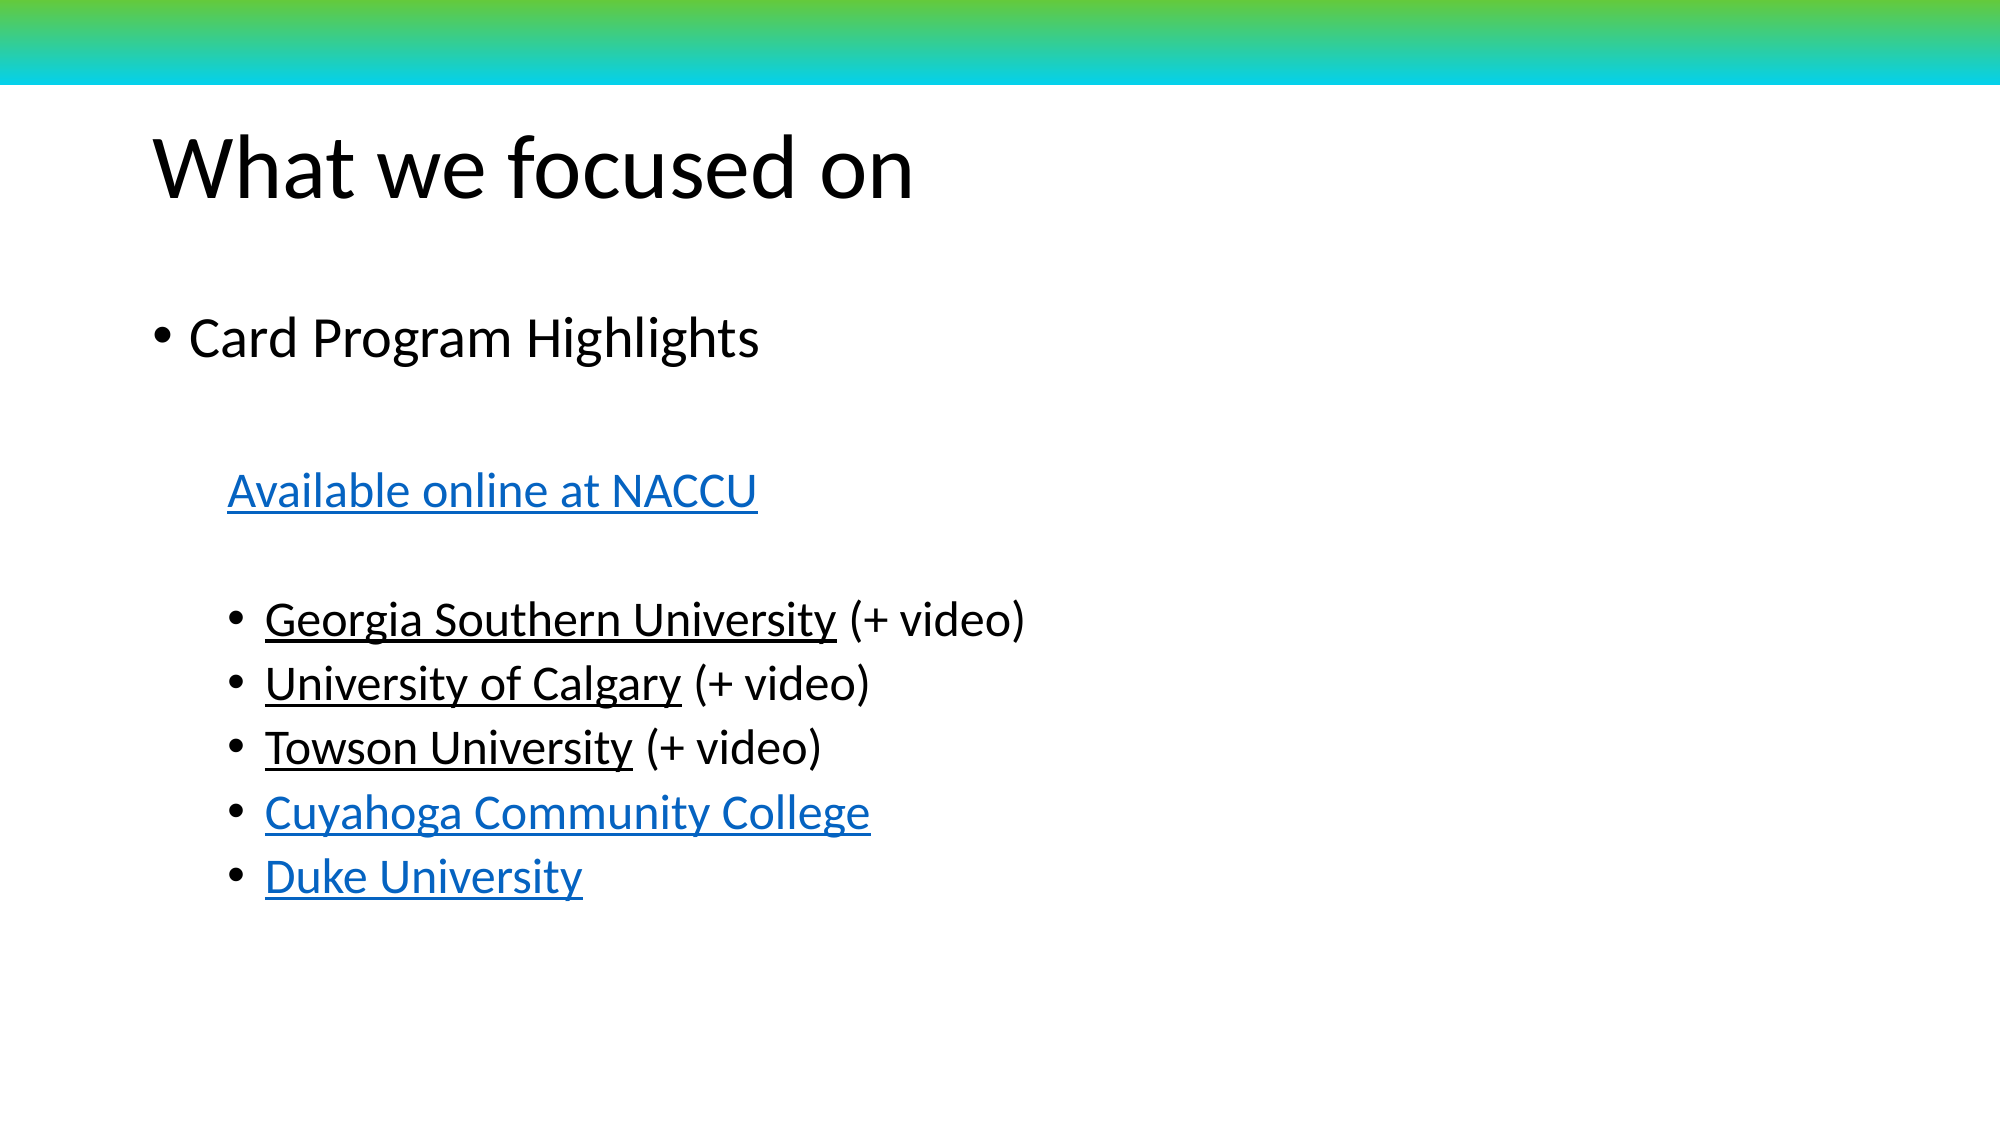

# What we focused on
Card Program Highlights

Available online at NACCU

Georgia Southern University (+ video)
University of Calgary (+ video)
Towson University (+ video)
Cuyahoga Community College
Duke University